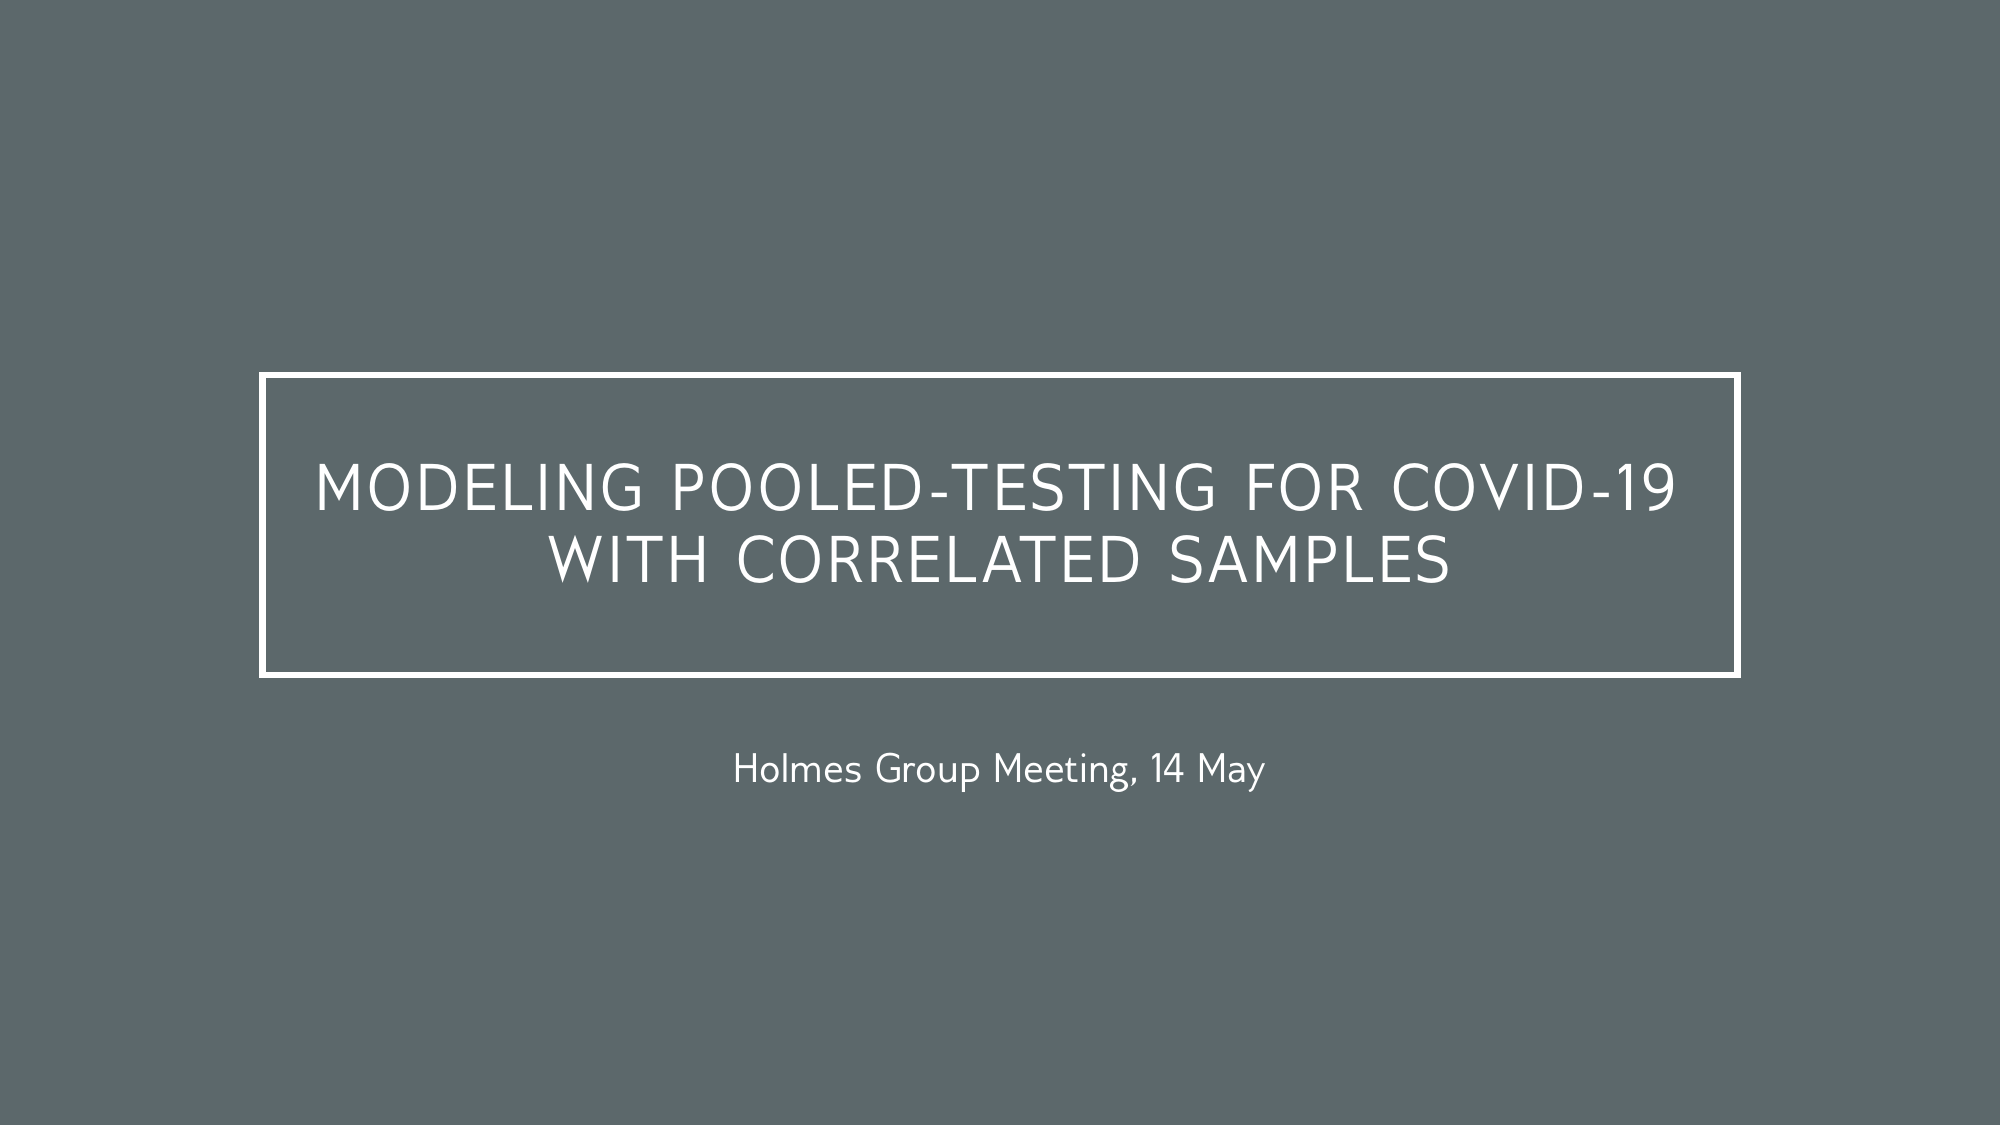

# Modeling Pooled-Testing for covid-19 with correlated samples
Holmes Group Meeting, 14 May